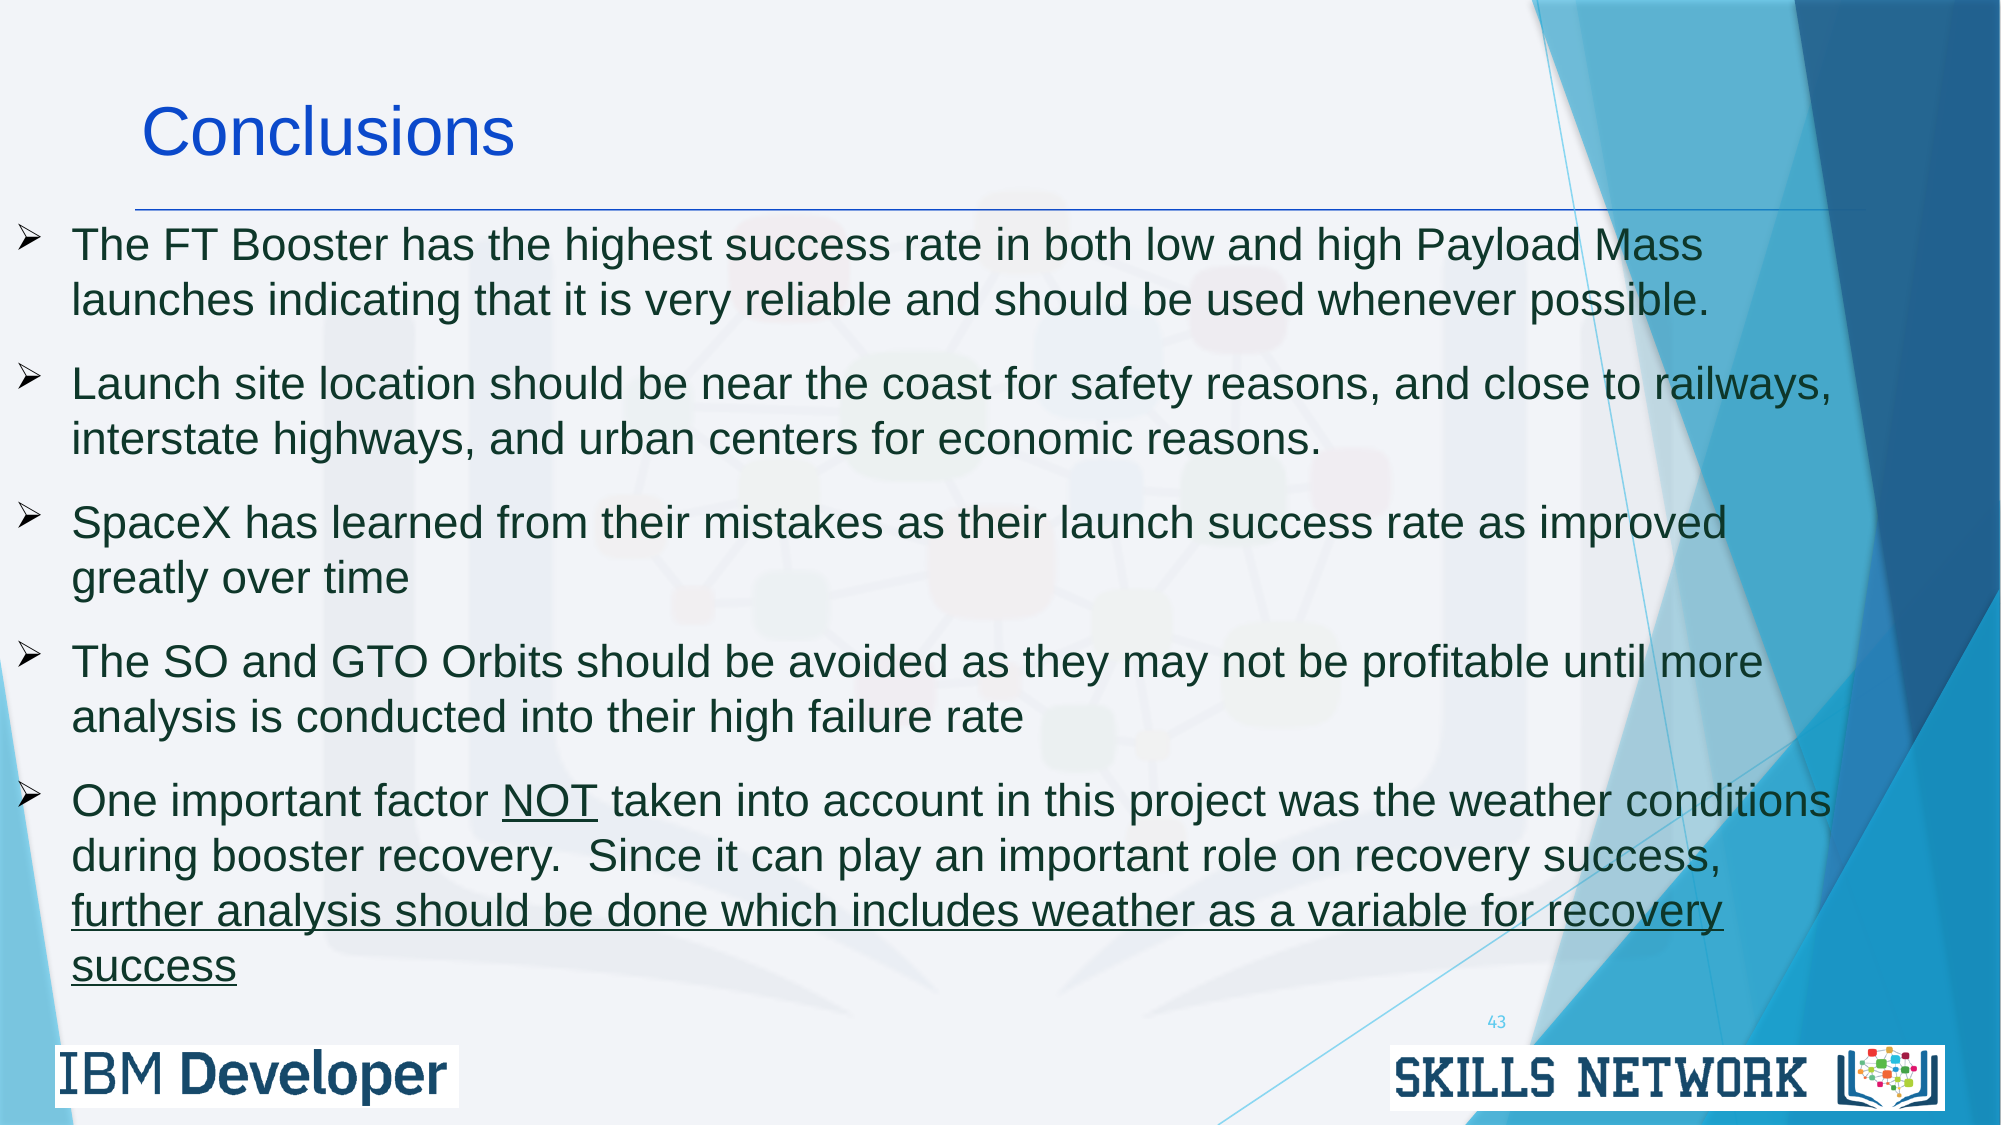

Conclusions
The FT Booster has the highest success rate in both low and high Payload Mass launches indicating that it is very reliable and should be used whenever possible.
Launch site location should be near the coast for safety reasons, and close to railways, interstate highways, and urban centers for economic reasons.
SpaceX has learned from their mistakes as their launch success rate as improved greatly over time
The SO and GTO Orbits should be avoided as they may not be profitable until more analysis is conducted into their high failure rate
One important factor NOT taken into account in this project was the weather conditions during booster recovery.  Since it can play an important role on recovery success, further analysis should be done which includes weather as a variable for recovery success
43